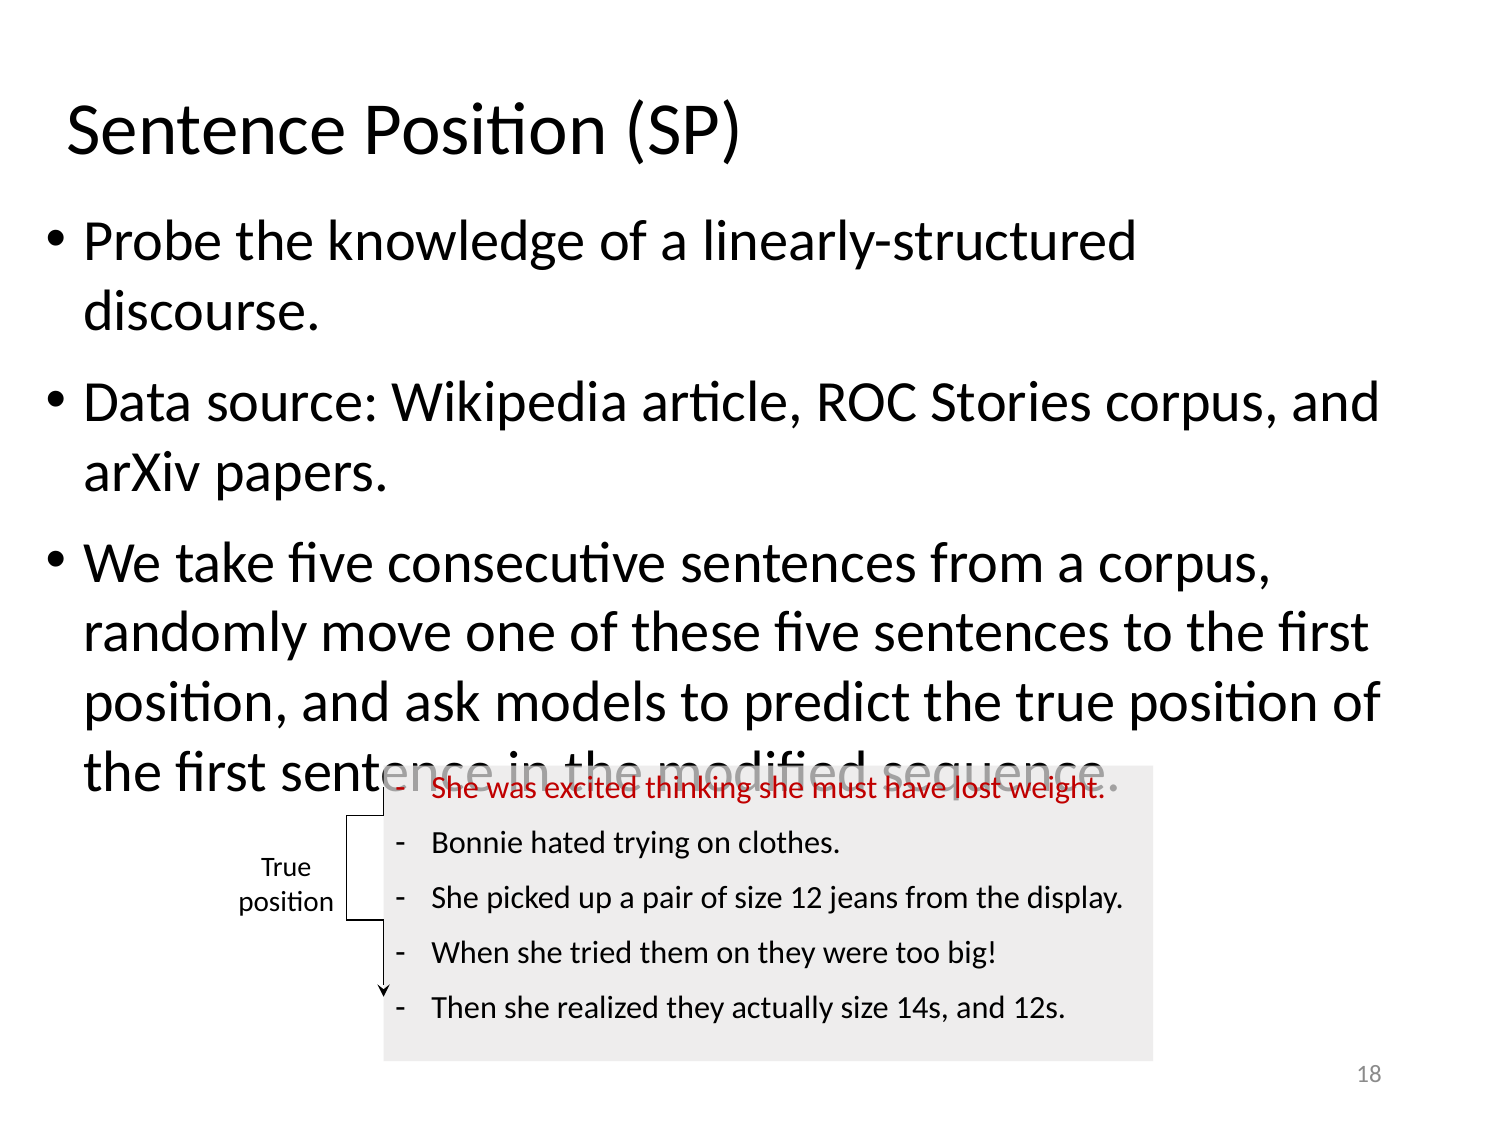

# Sentence Position (SP)
Probe the knowledge of a linearly-structured discourse.
Data source: Wikipedia article, ROC Stories corpus, and arXiv papers.
We take five consecutive sentences from a corpus, randomly move one of these five sentences to the first position, and ask models to predict the true position of the first sentence in the modified sequence.
She was excited thinking she must have lost weight.
Bonnie hated trying on clothes.
She picked up a pair of size 12 jeans from the display.
When she tried them on they were too big!
Then she realized they actually size 14s, and 12s.
True
position
18